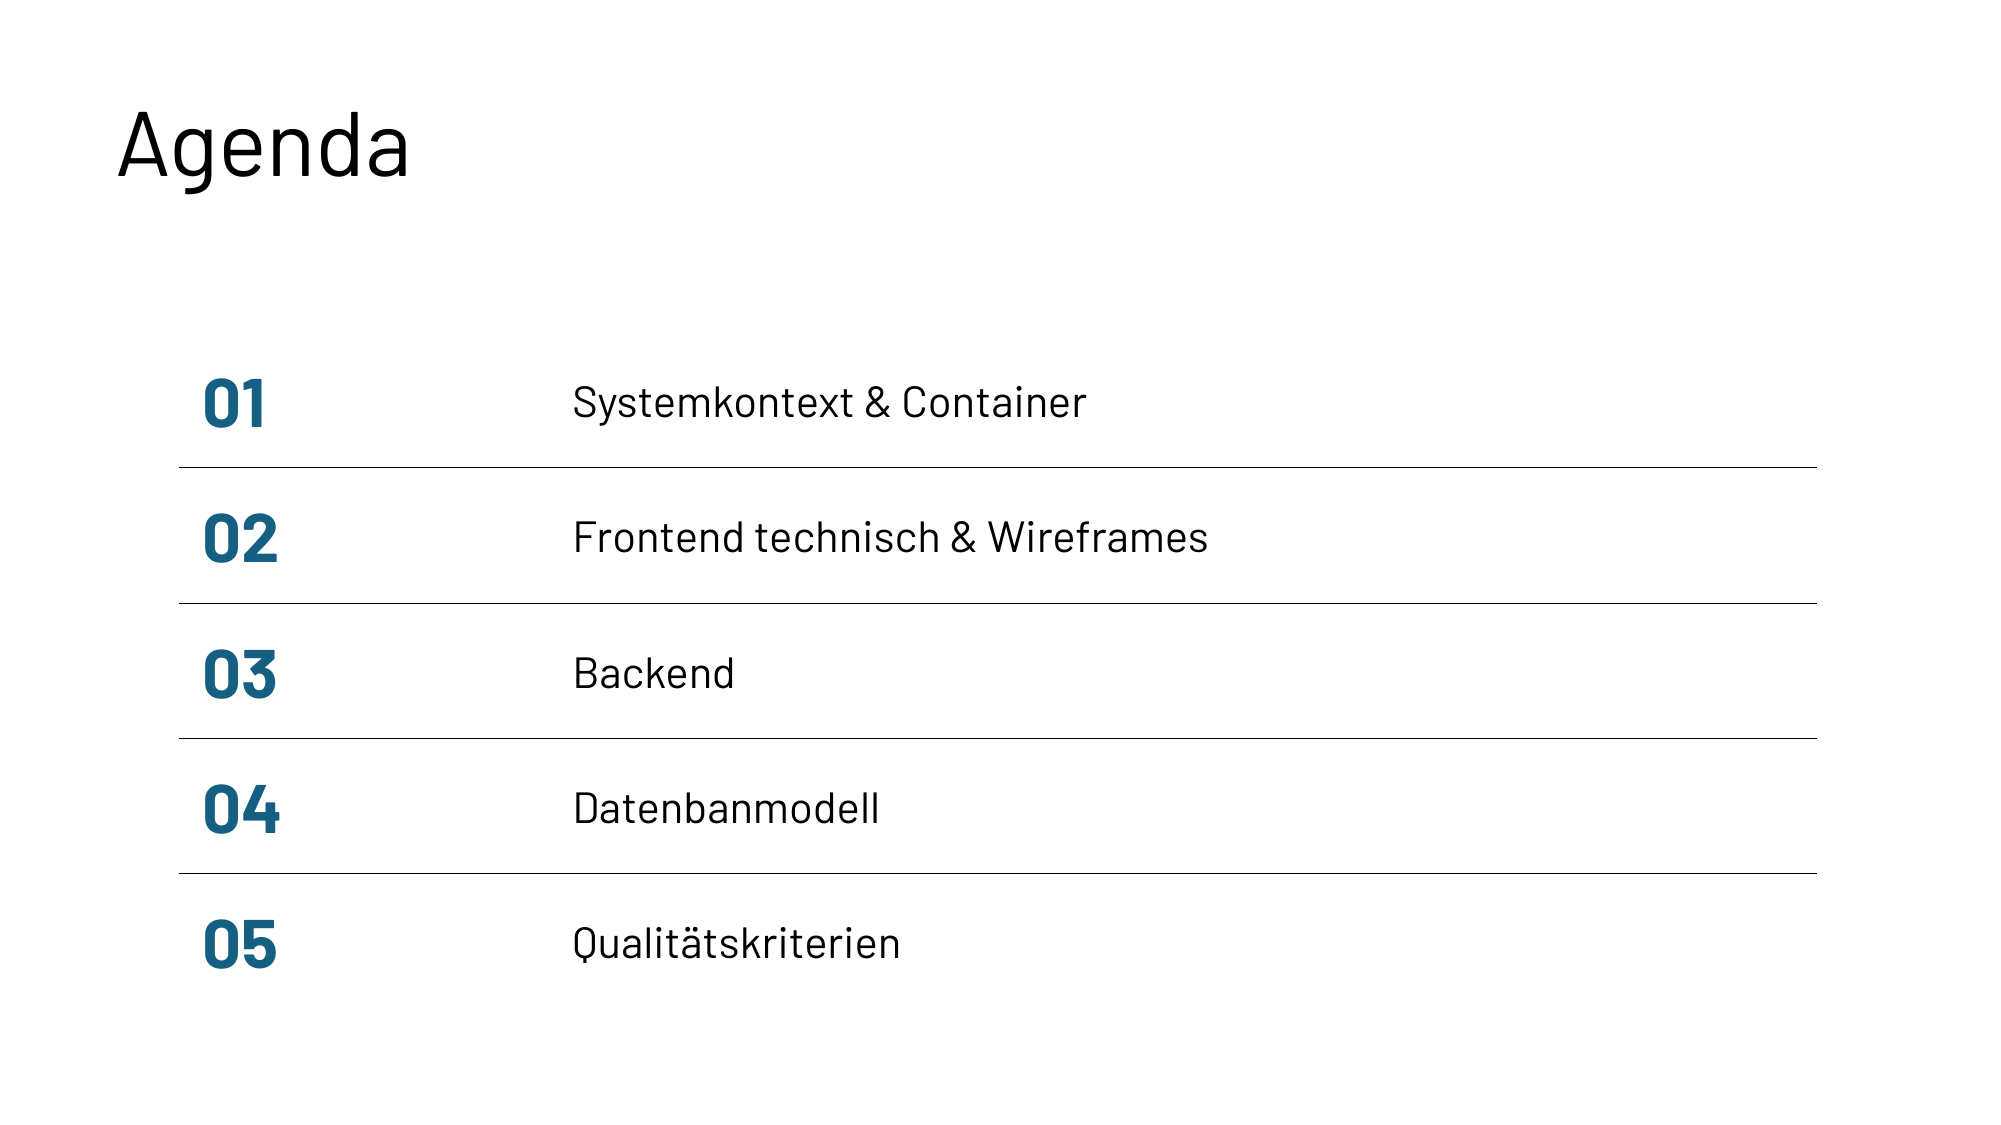

# Agenda
| 01 | Systemkontext & Container |
| --- | --- |
| 02 | Frontend technisch & Wireframes |
| 03 | Backend |
| 04 | Datenbanmodell |
| 05 | Qualitätskriterien |